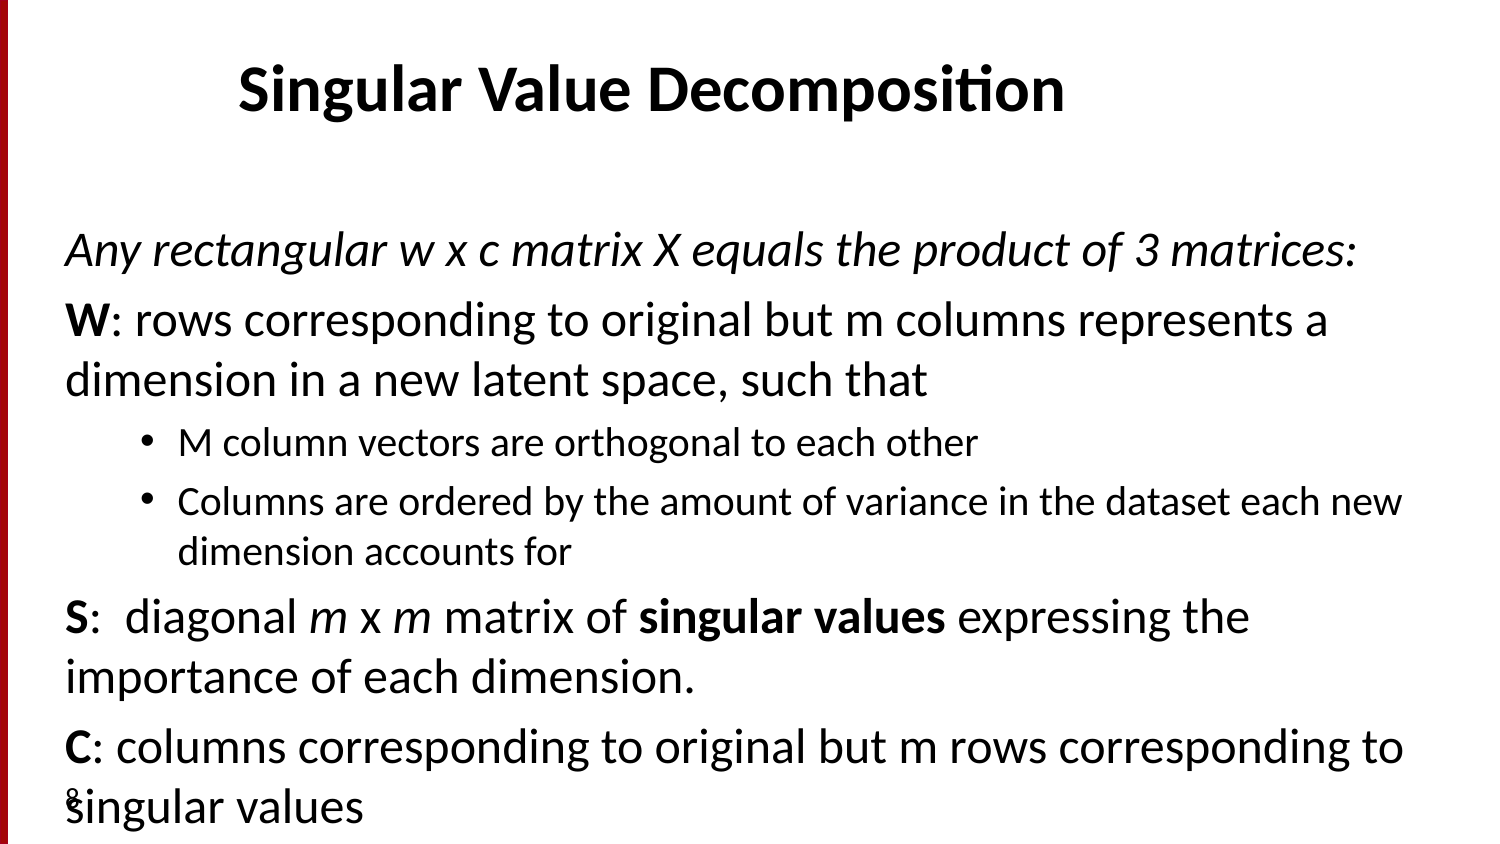

# Singular Value Decomposition
Any rectangular w x c matrix X equals the product of 3 matrices:
W: rows corresponding to original but m columns represents a dimension in a new latent space, such that
M column vectors are orthogonal to each other
Columns are ordered by the amount of variance in the dataset each new dimension accounts for
S:  diagonal m x m matrix of singular values expressing the importance of each dimension.
C: columns corresponding to original but m rows corresponding to singular values

8